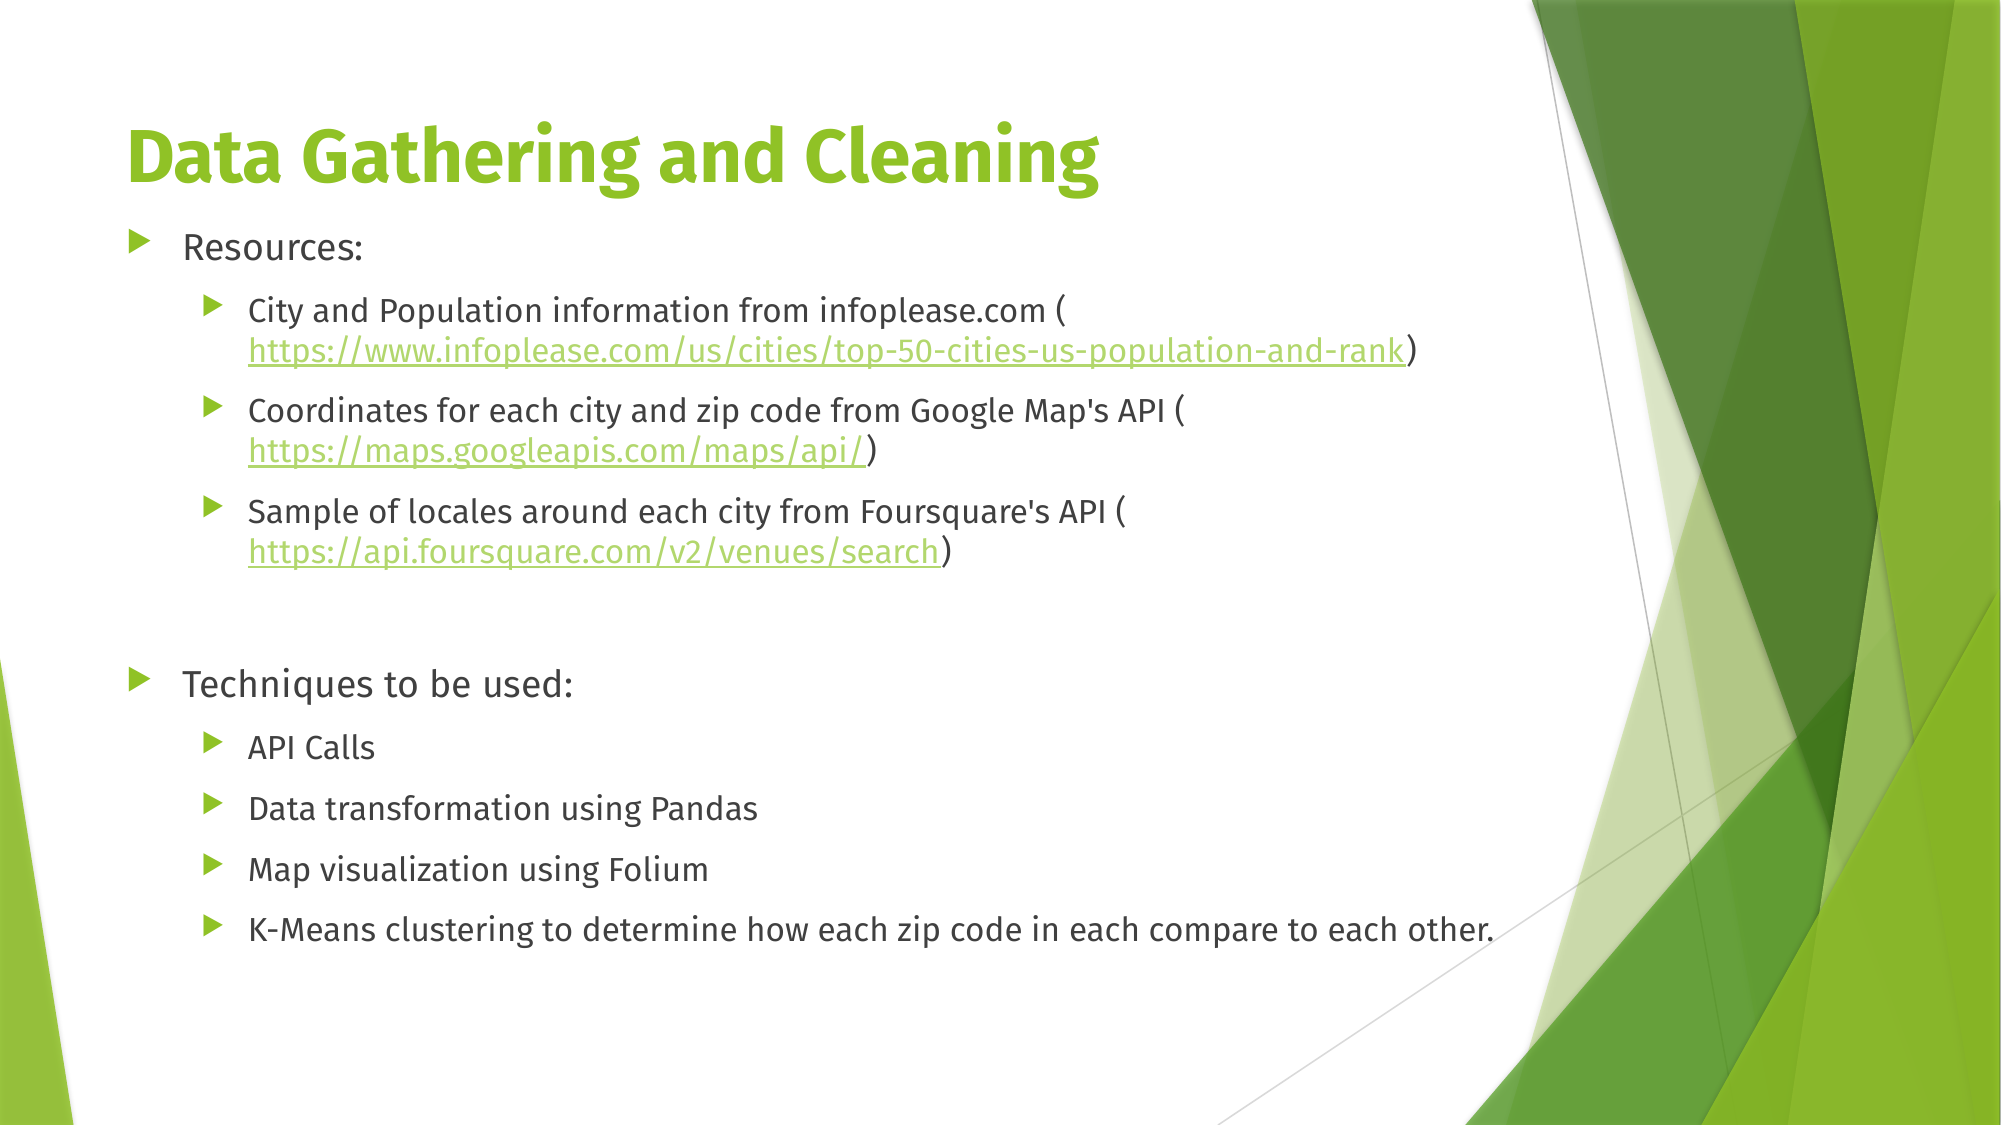

# Data Gathering and Cleaning
Resources:
City and Population information from infoplease.com (https://www.infoplease.com/us/cities/top-50-cities-us-population-and-rank)
Coordinates for each city and zip code from Google Map's API (https://maps.googleapis.com/maps/api/)
Sample of locales around each city from Foursquare's API (https://api.foursquare.com/v2/venues/search)

Techniques to be used:
API Calls
Data transformation using Pandas
Map visualization using Folium
K-Means clustering to determine how each zip code in each compare to each other.